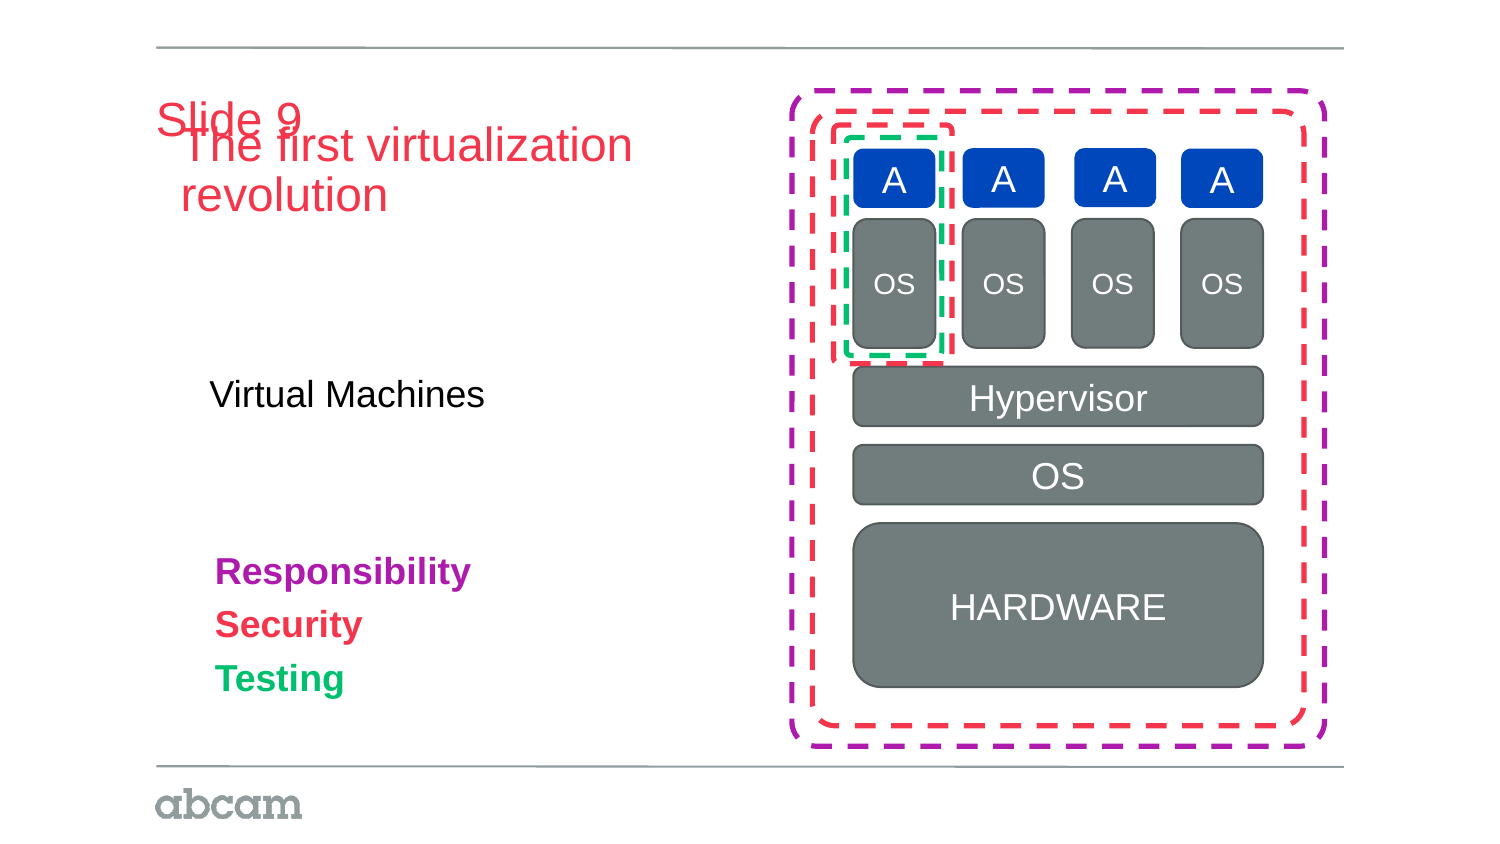

# Slide 9

The first virtualization
revolution

A
A
A
A
OS
OS
OS
OS
Hypervisor
OS
HARDWARE
Virtual Machines
Responsibility
Security
Testing
9